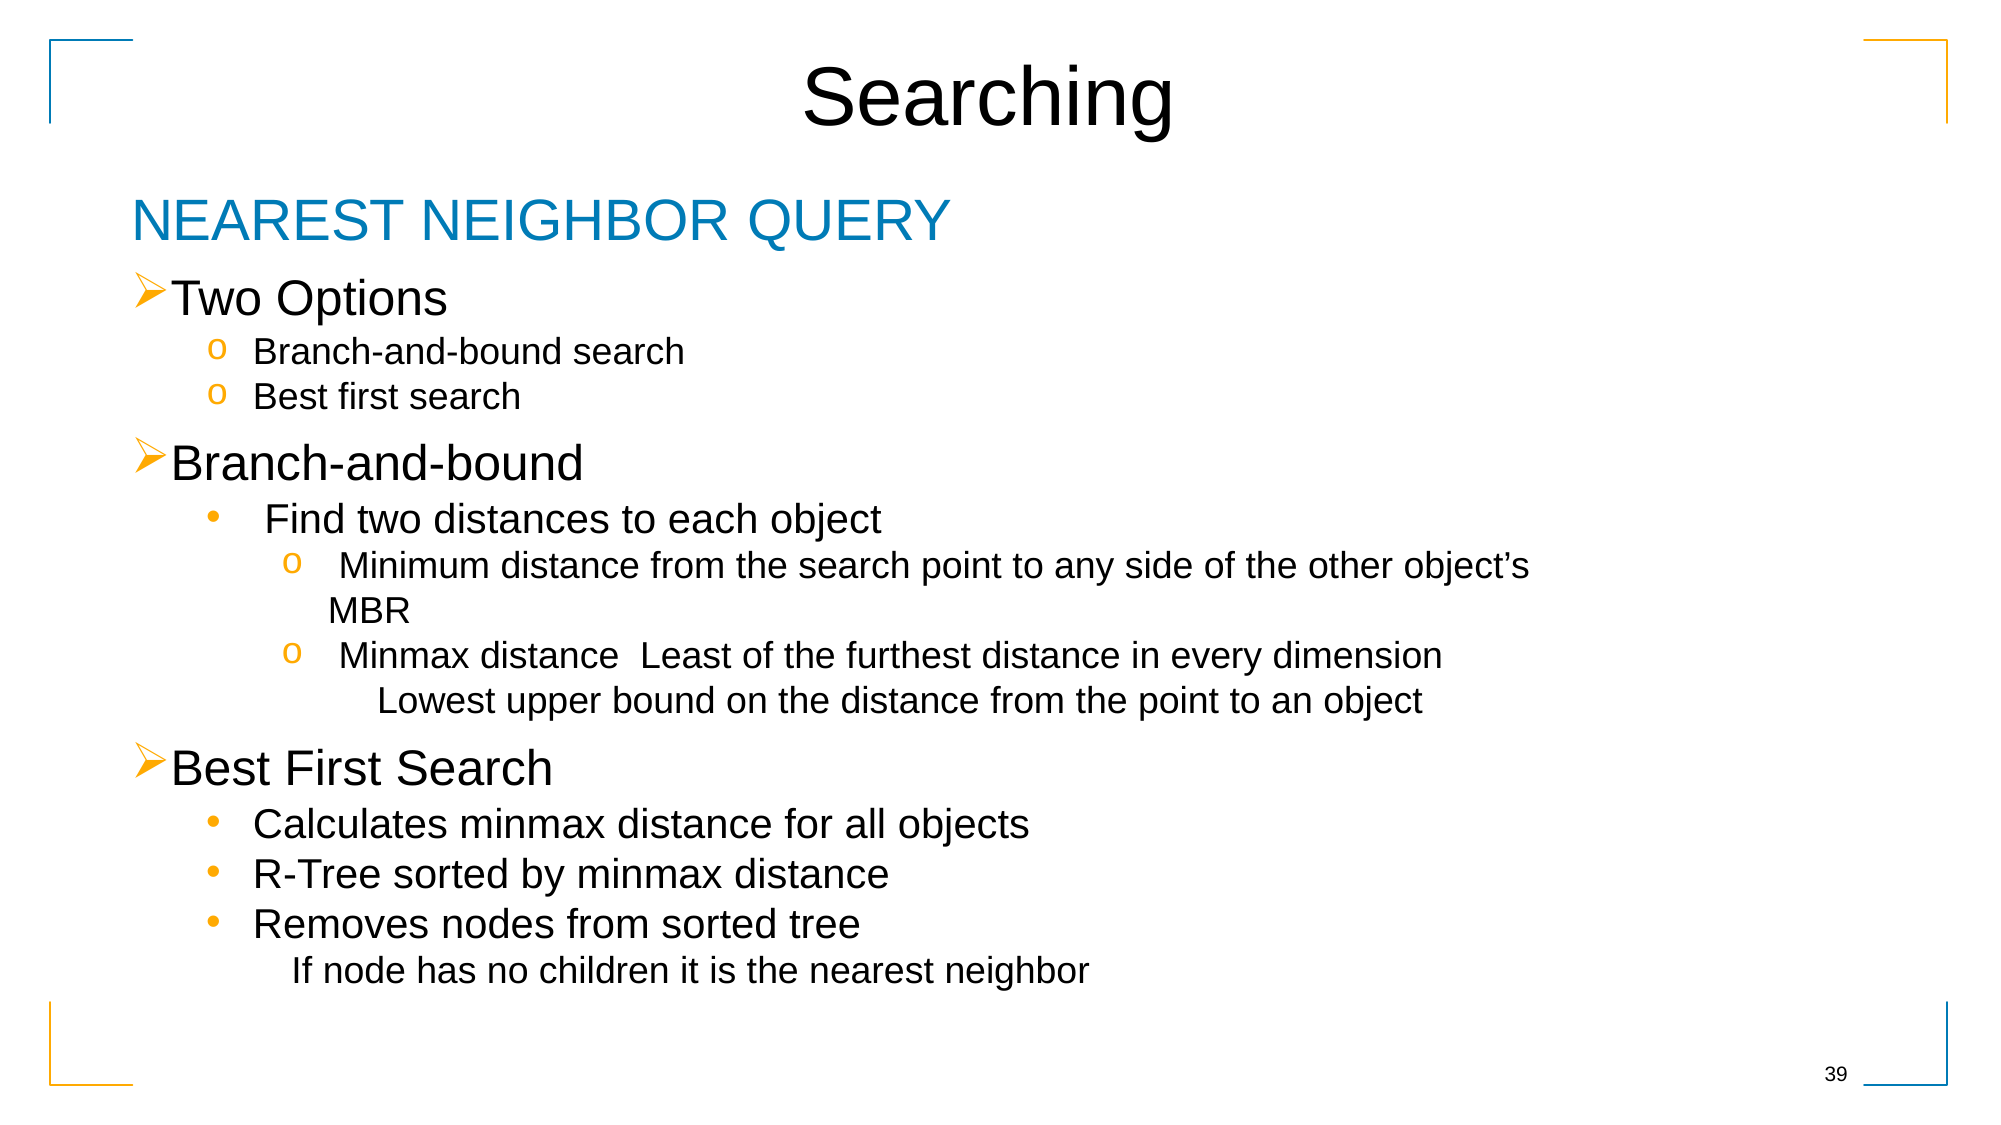

Searching
NEAREST NEIGHBOR QUERY
Two Options
Branch-and-bound search
Best first search
Branch-and-bound
 Find two distances to each object
 Minimum distance from the search point to any side of the other object’s MBR
 Minmax distance  Least of the furthest distance in every dimension
  Lowest upper bound on the distance from the point to an object
Best First Search
Calculates minmax distance for all objects
R-Tree sorted by minmax distance
Removes nodes from sorted tree
 If node has no children it is the nearest neighbor

39